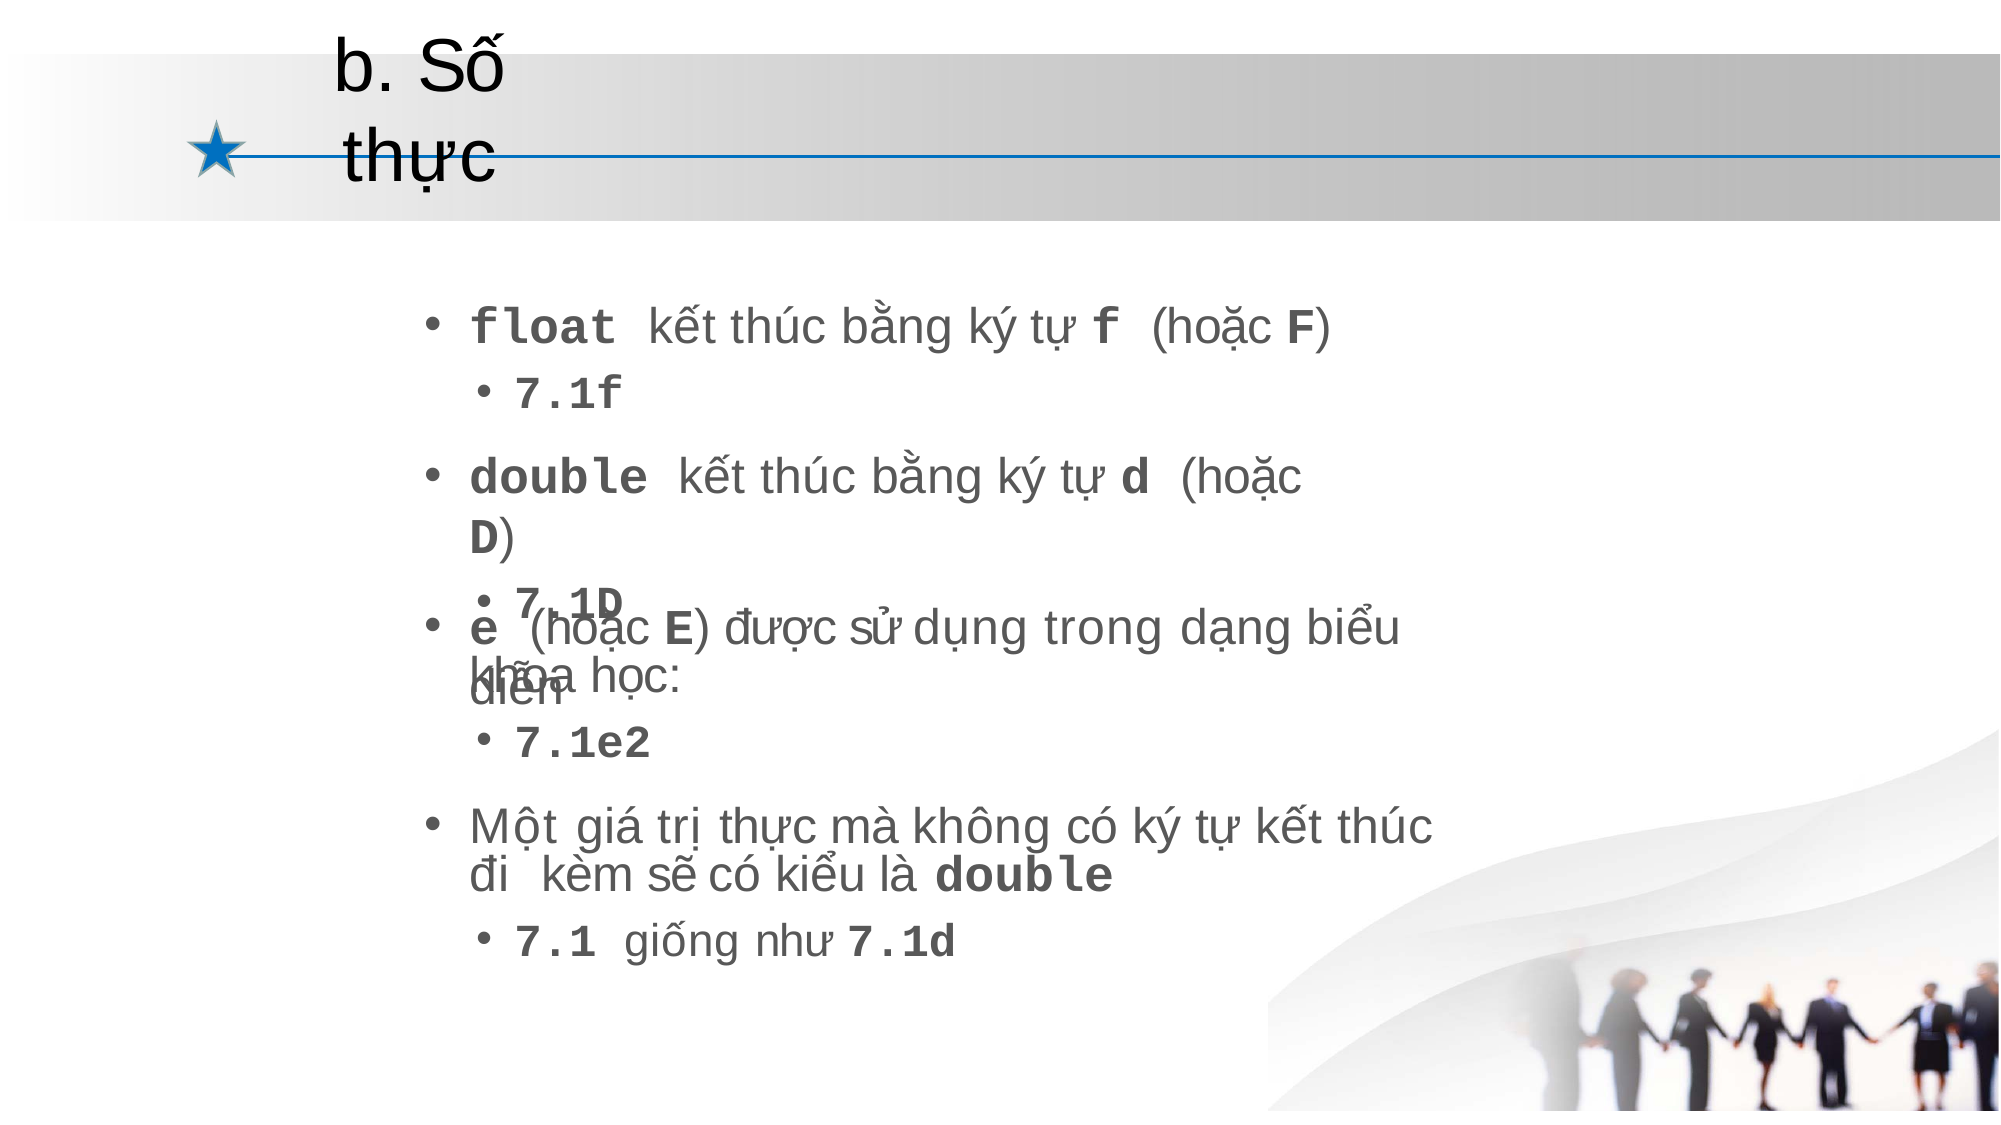

# b. Số thực
float kết thúc bằng ký tự f (hoặc F)
7.1f
double kết thúc bằng ký tự d (hoặc D)
7.1D
e (hoặc E) được sử dụng trong dạng biểu diễn
khoa học:
7.1e2
Một giá trị thực mà không có ký tự kết thúc đi  kèm sẽ có kiểu là double
7.1 giống như 7.1d
23